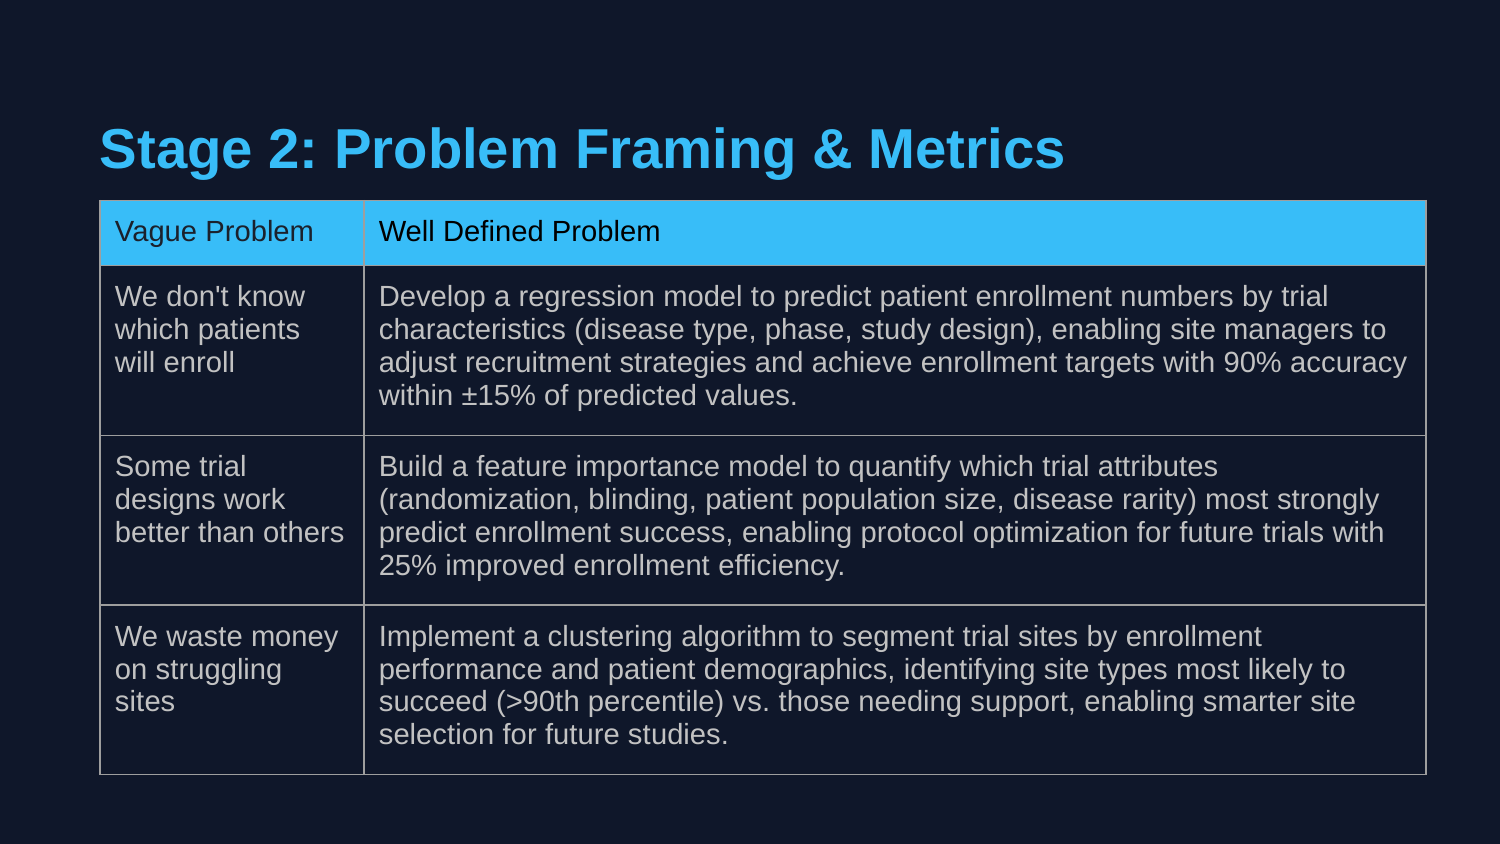

Stage 2: Problem Framing & Metrics
| Vague Problem | Well Defined Problem |
| --- | --- |
| We don't know which patients will enroll | Develop a regression model to predict patient enrollment numbers by trial characteristics (disease type, phase, study design), enabling site managers to adjust recruitment strategies and achieve enrollment targets with 90% accuracy within ±15% of predicted values. |
| Some trial designs work better than others | Build a feature importance model to quantify which trial attributes (randomization, blinding, patient population size, disease rarity) most strongly predict enrollment success, enabling protocol optimization for future trials with 25% improved enrollment efficiency. |
| We waste money on struggling sites | Implement a clustering algorithm to segment trial sites by enrollment performance and patient demographics, identifying site types most likely to succeed (>90th percentile) vs. those needing support, enabling smarter site selection for future studies. |